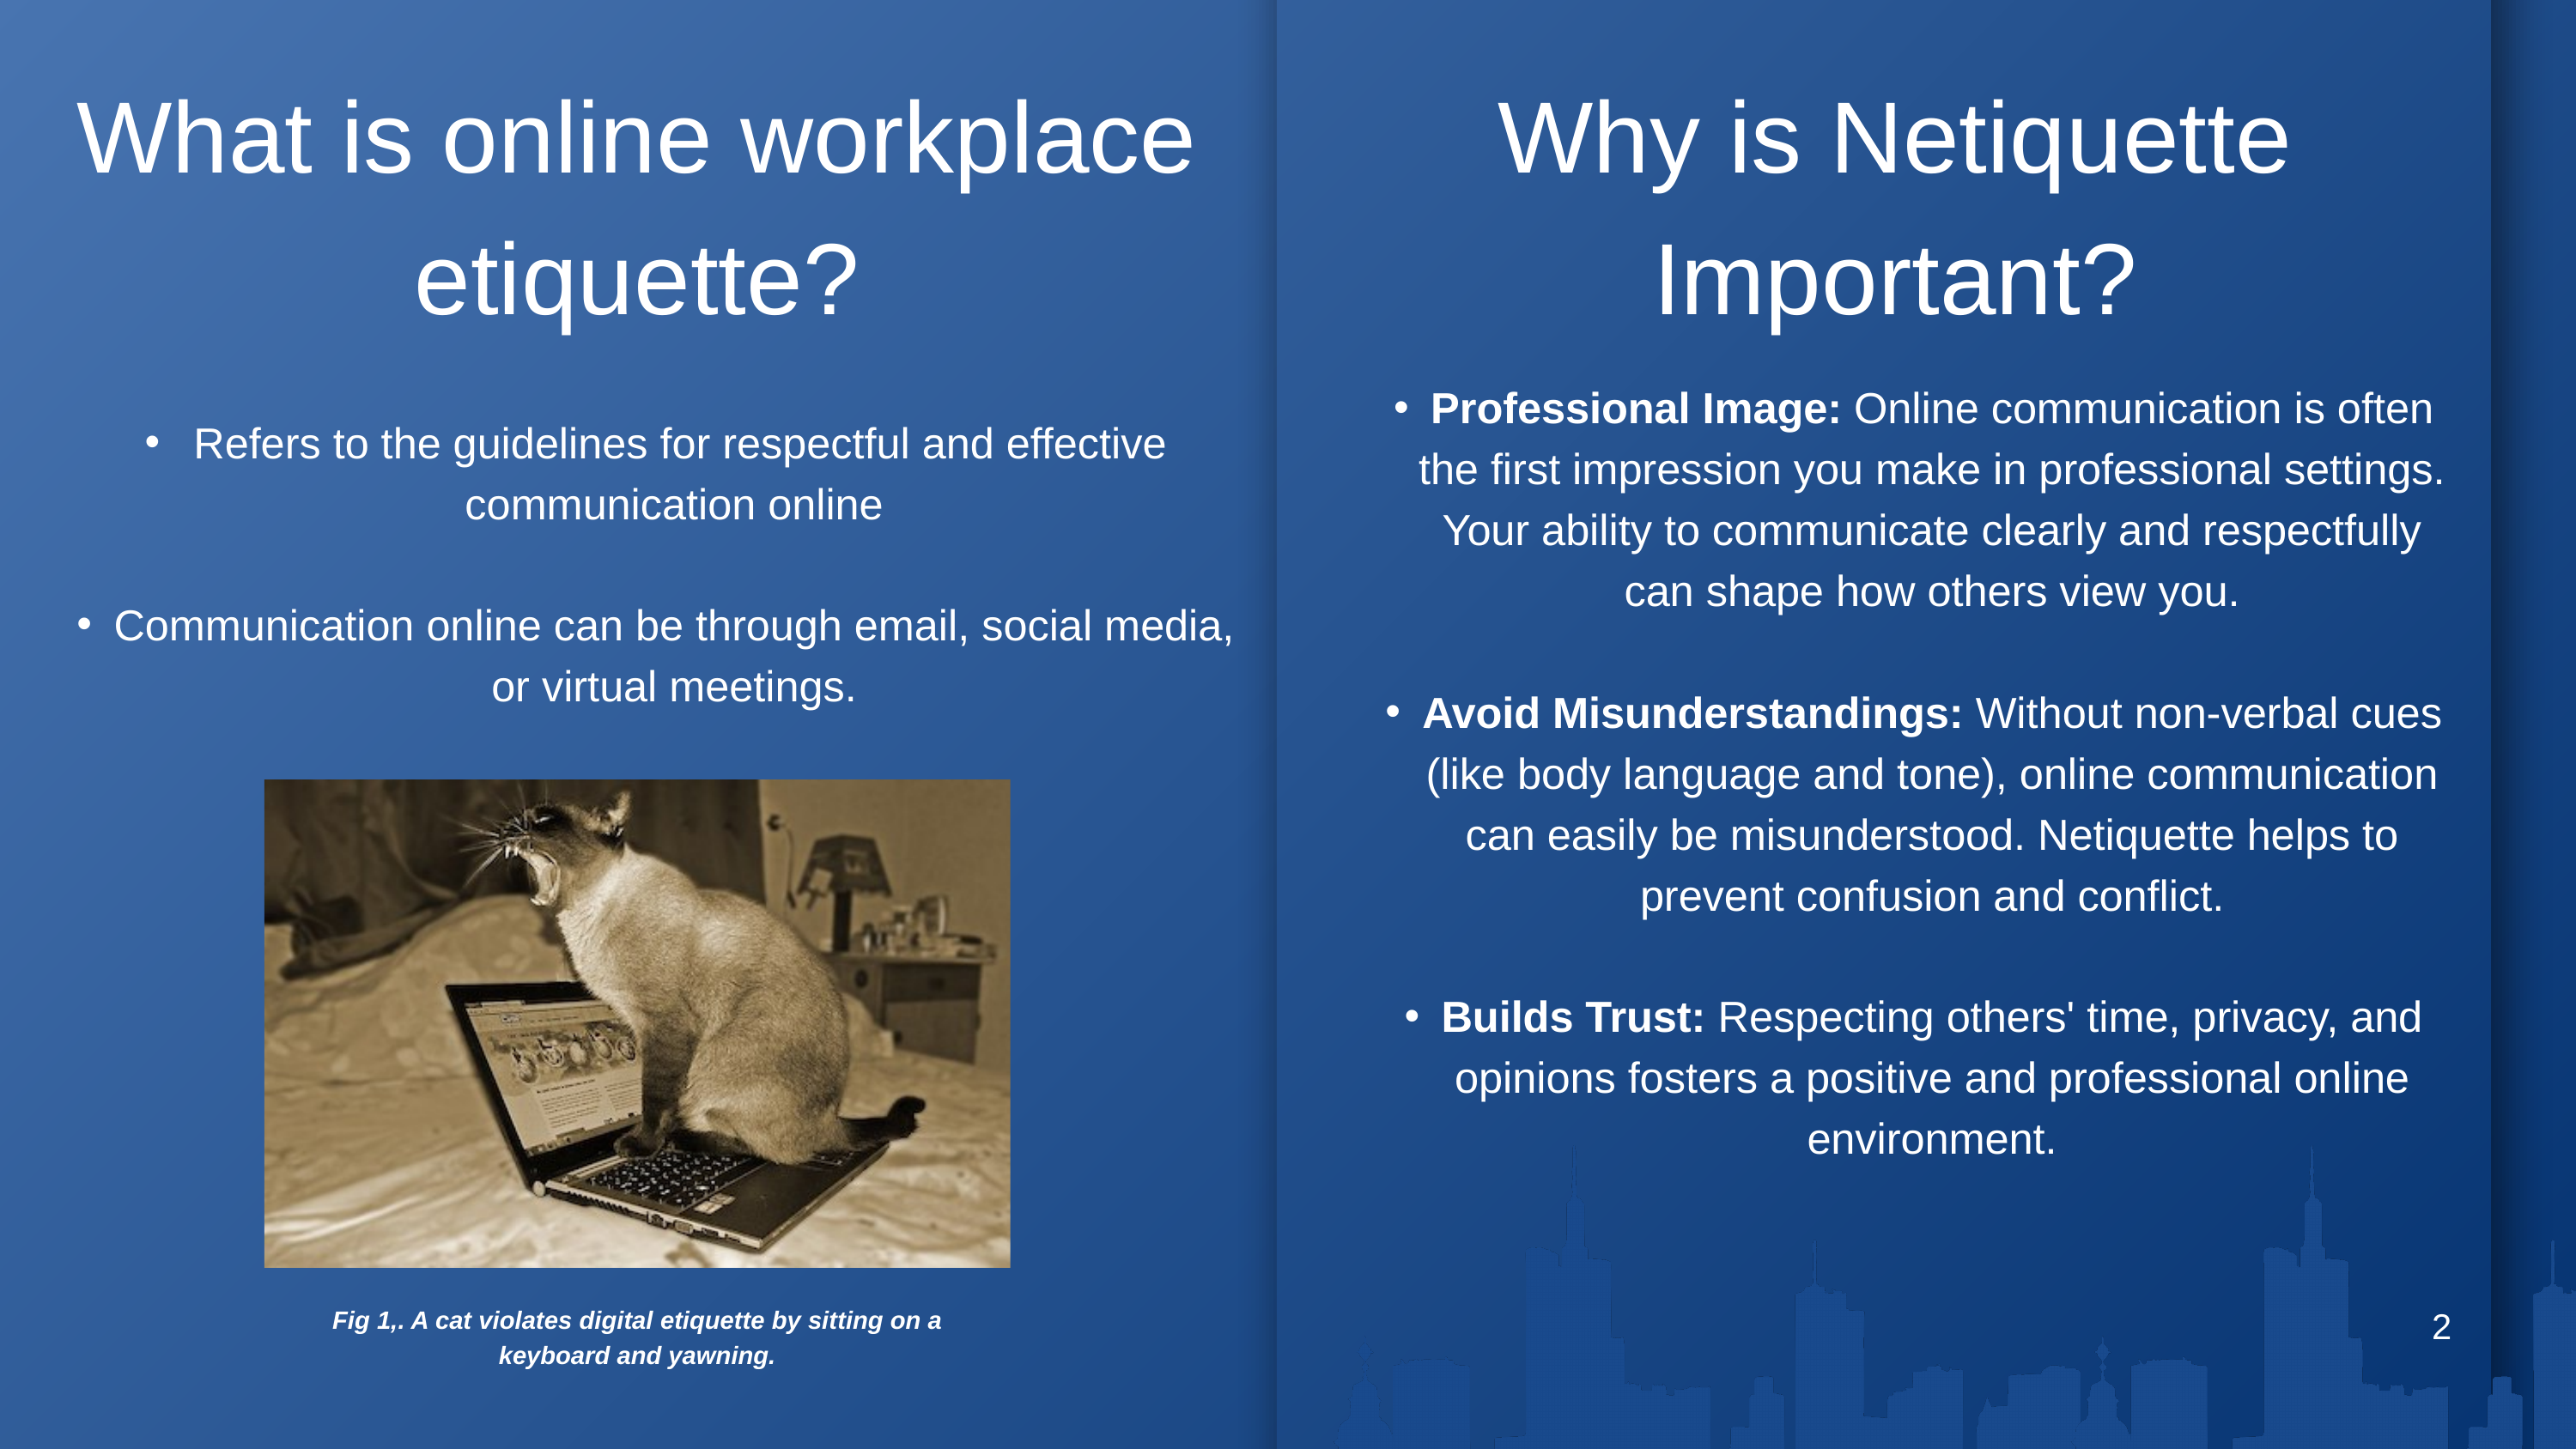

What is online workplace etiquette?
Why is Netiquette Important?
Professional Image: Online communication is often the first impression you make in professional settings. Your ability to communicate clearly and respectfully can shape how others view you.

Avoid Misunderstandings: Without non-verbal cues (like body language and tone), online communication can easily be misunderstood. Netiquette helps to prevent confusion and conflict.

Builds Trust: Respecting others' time, privacy, and opinions fosters a positive and professional online environment.

 Refers to the guidelines for respectful and effective communication online

Communication online can be through email, social media, or virtual meetings.

2
Fig 1,. A cat violates digital etiquette by sitting on a keyboard and yawning.